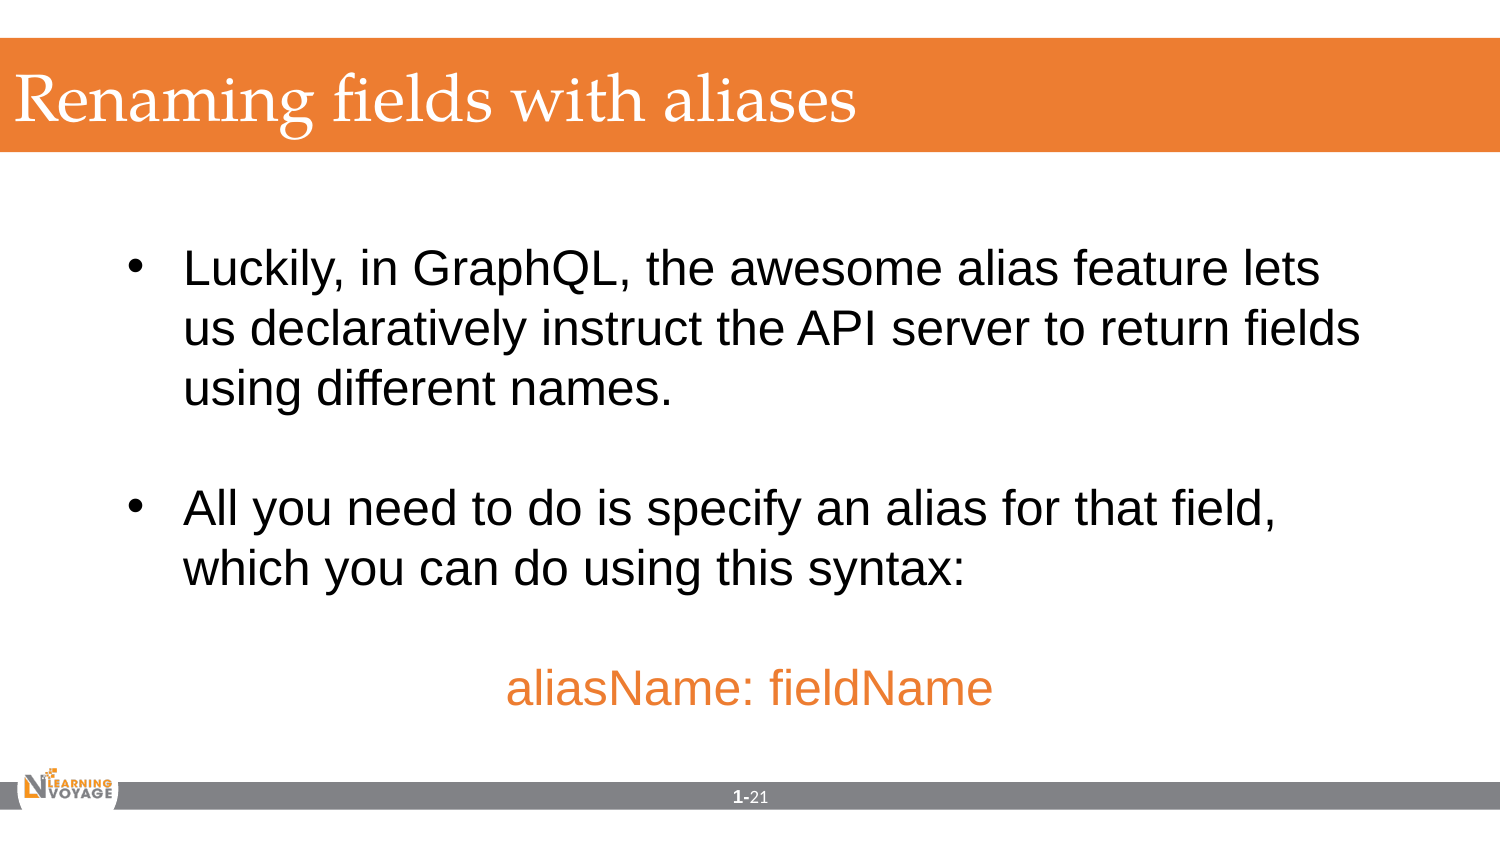

Renaming fields with aliases
Luckily, in GraphQL, the awesome alias feature lets us declaratively instruct the API server to return fields using different names.

All you need to do is specify an alias for that field, which you can do using this syntax:

aliasName: fieldName
1-21